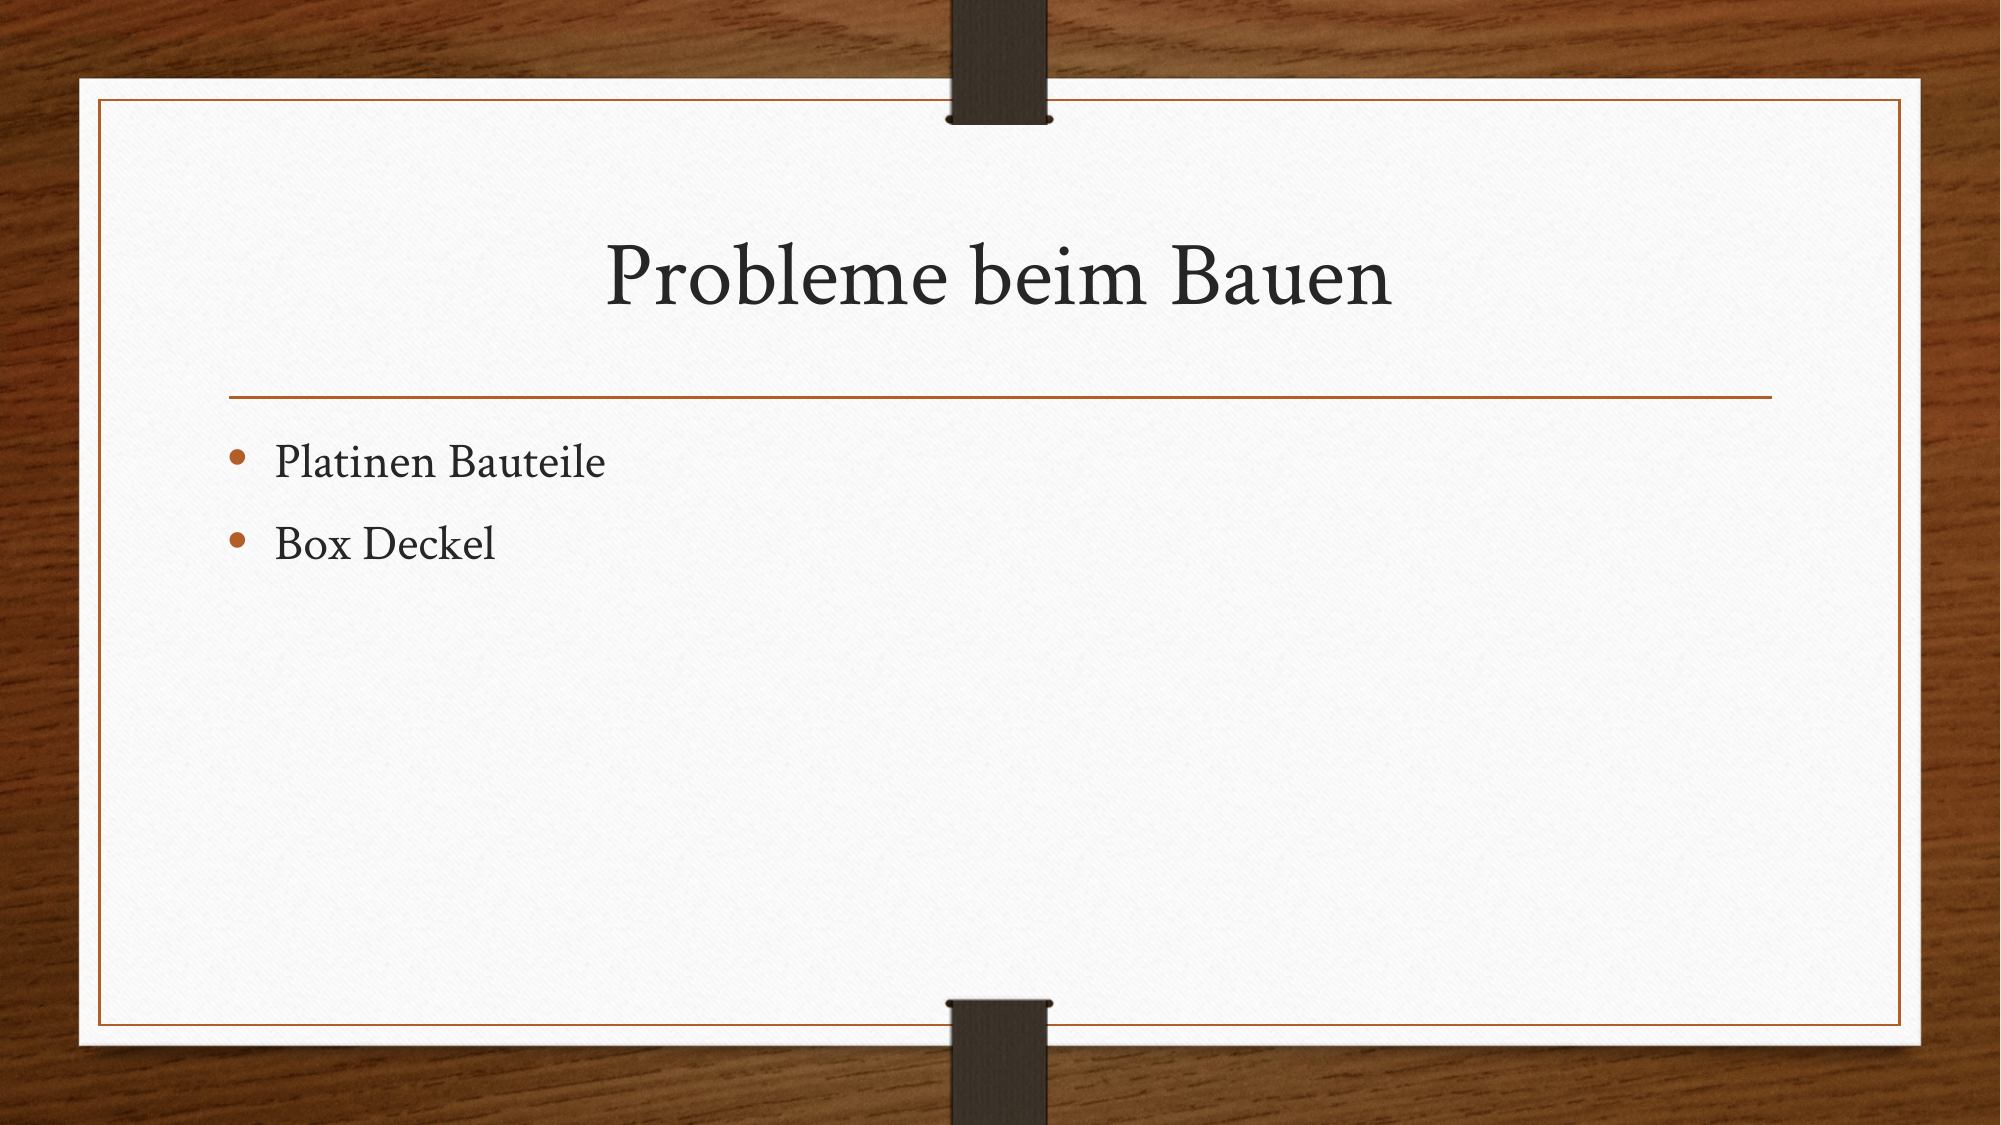

# Probleme beim Bauen
Platinen Bauteile
Box Deckel